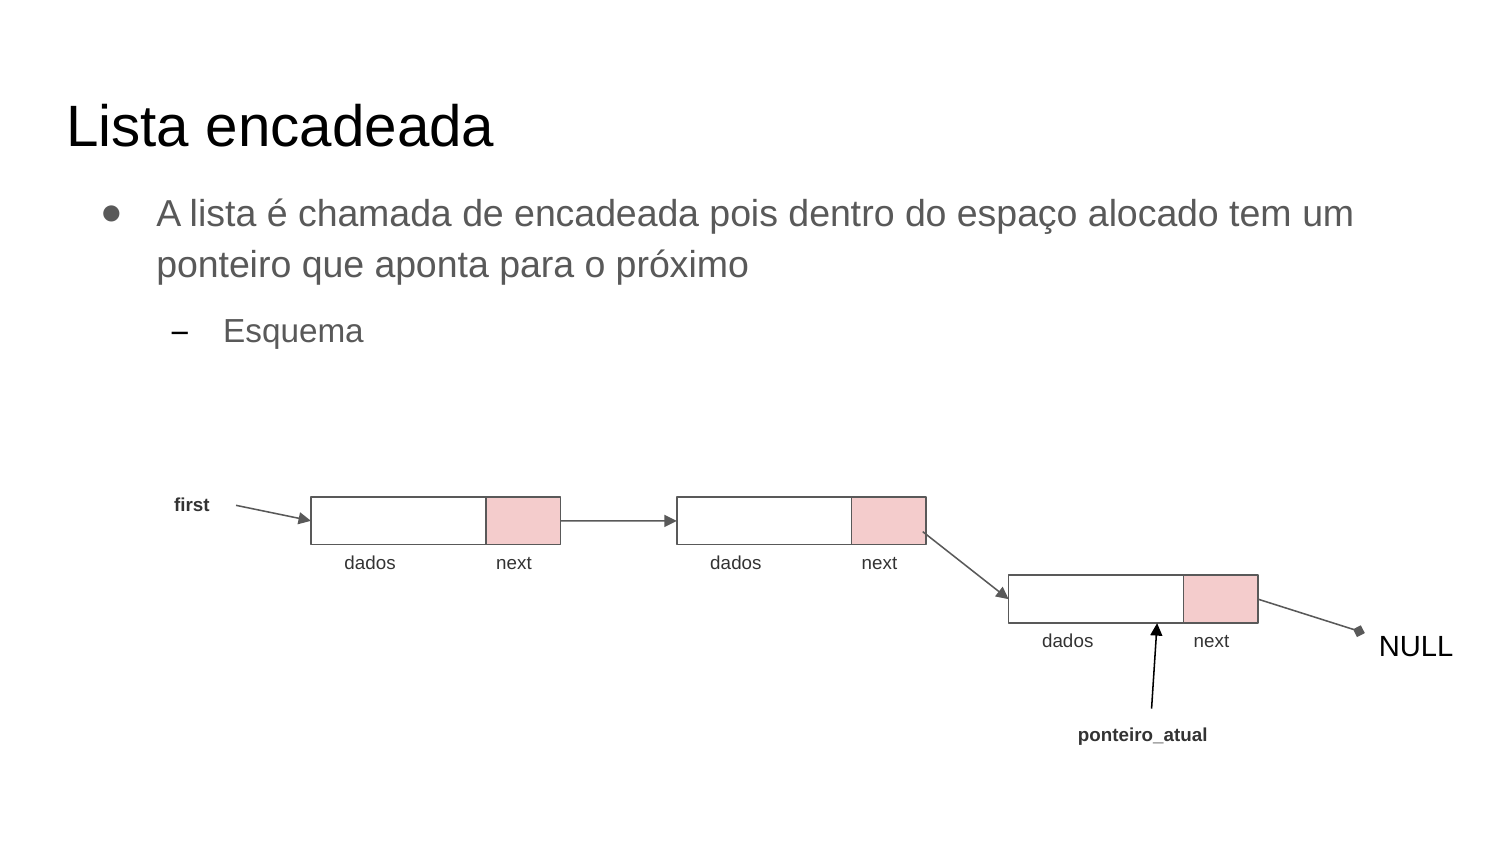

Lista encadeada
A lista é chamada de encadeada pois dentro do espaço alocado tem um ponteiro que aponta para o próximo
Esquema
first

dados
next

dados
next

dados
next

NULL
ponteiro_atual